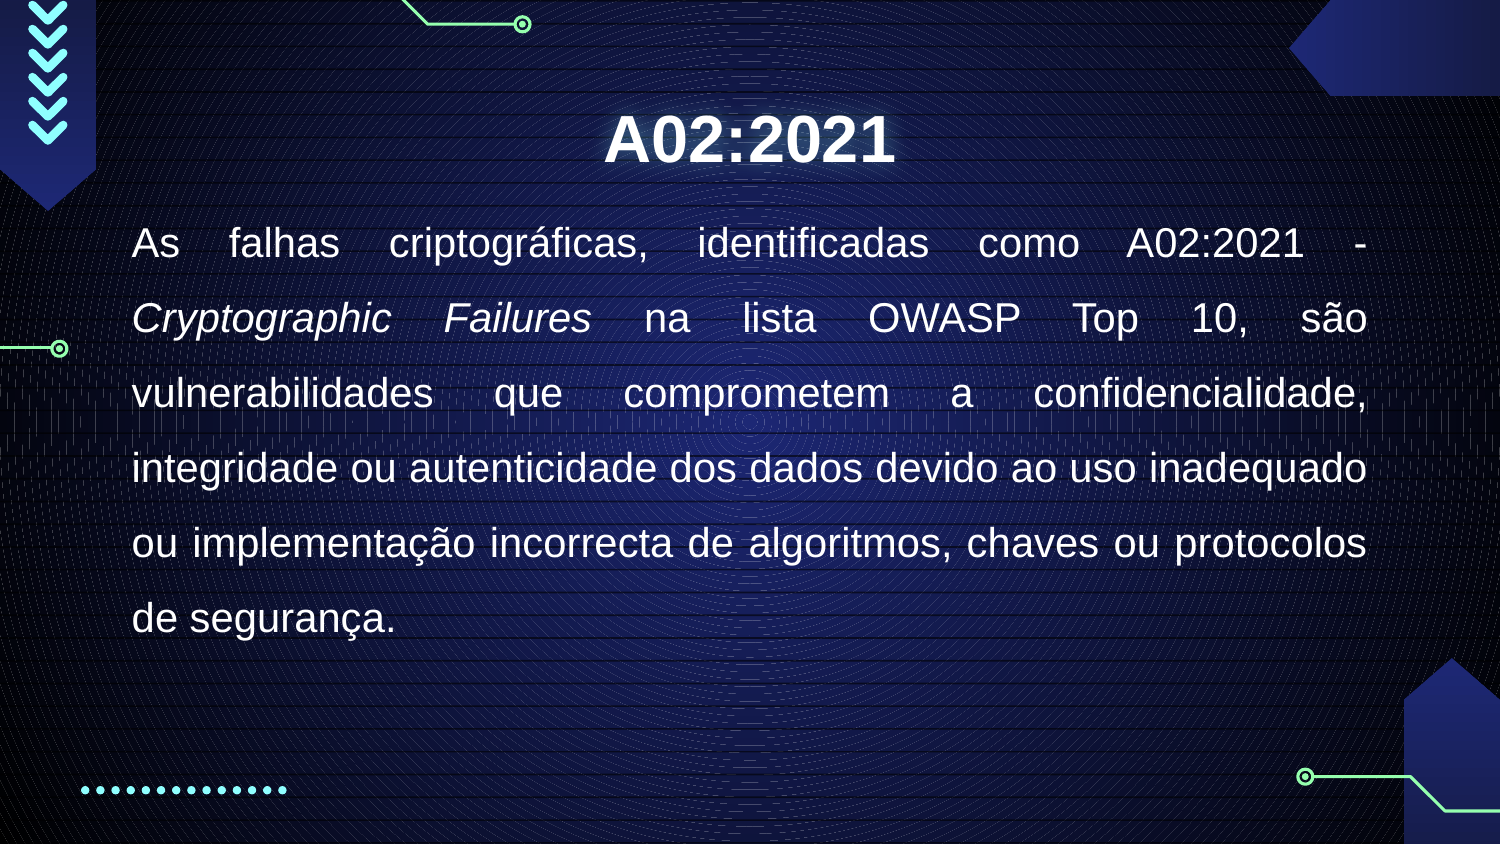

# A02:2021
As falhas criptográficas, identificadas como A02:2021 - Cryptographic Failures na lista OWASP Top 10, são vulnerabilidades que comprometem a confidencialidade, integridade ou autenticidade dos dados devido ao uso inadequado ou implementação incorrecta de algoritmos, chaves ou protocolos de segurança.